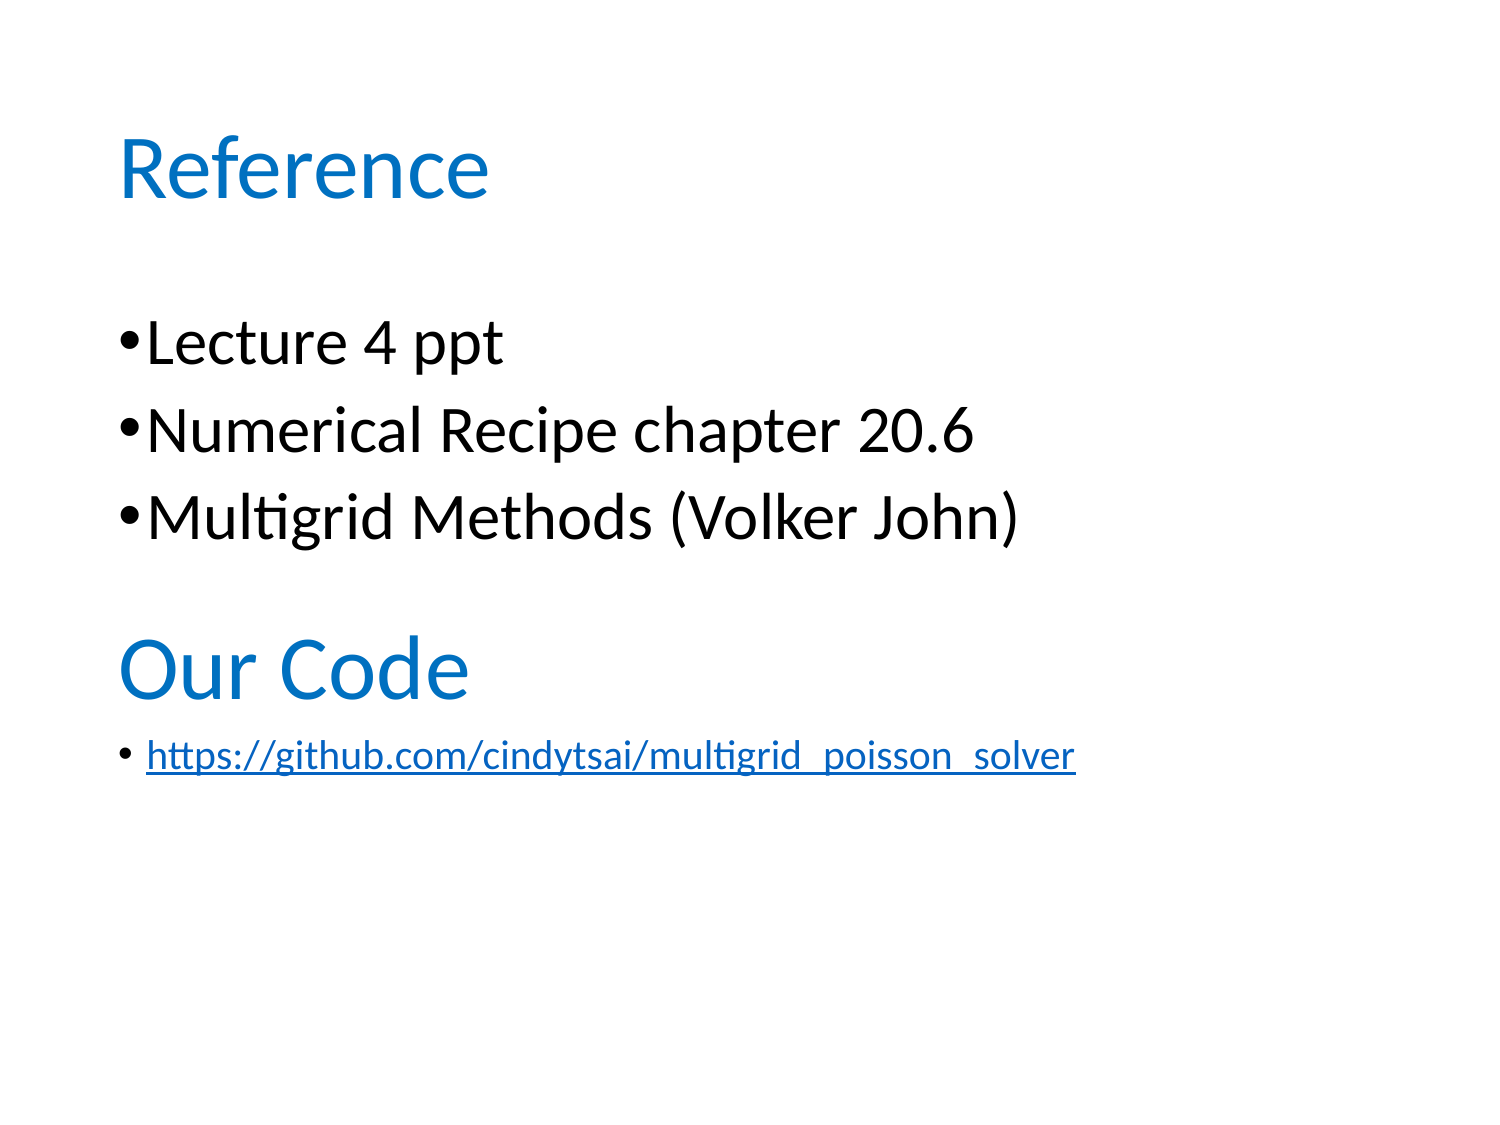

# Reference
Lecture 4 ppt
Numerical Recipe chapter 20.6
Multigrid Methods (Volker John)
Our Code
https://github.com/cindytsai/multigrid_poisson_solver